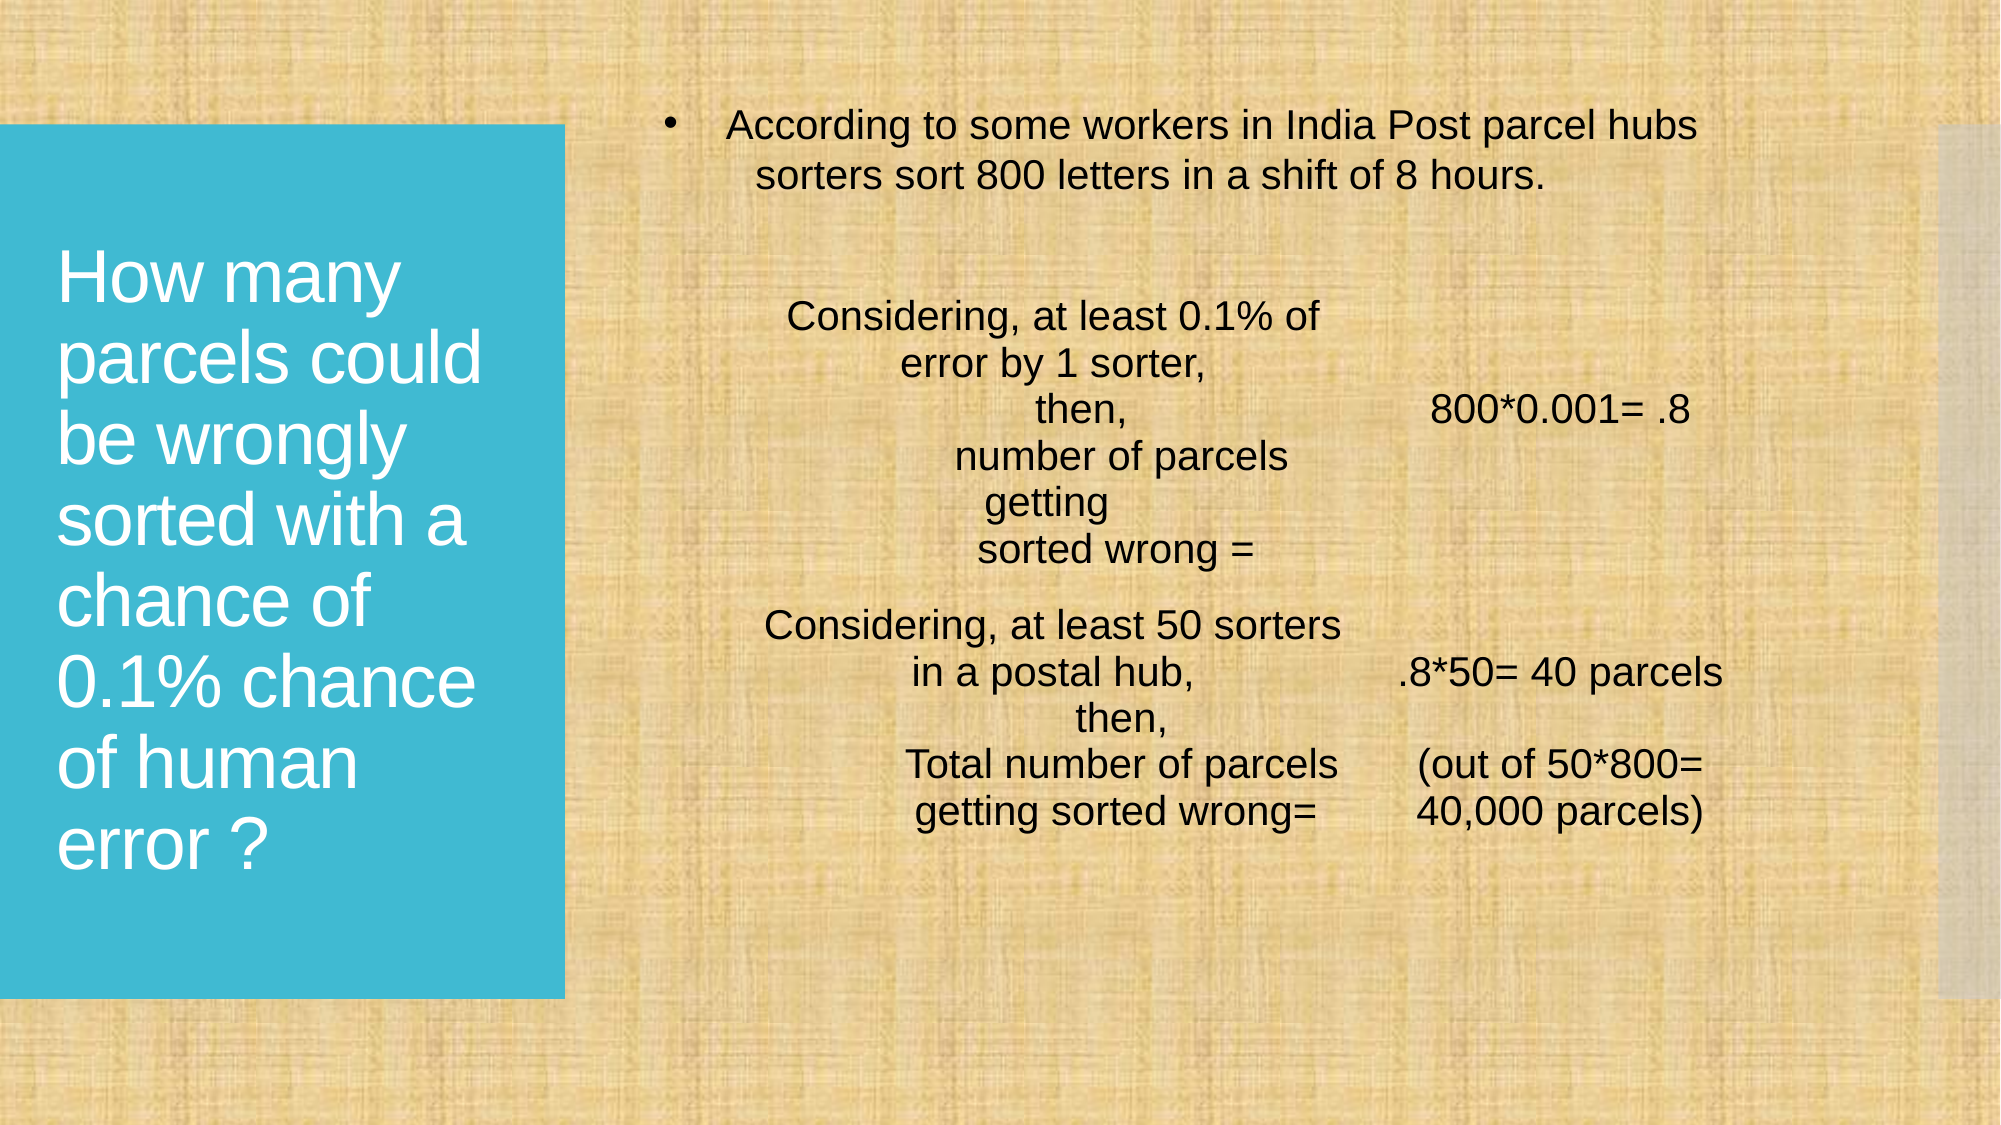

According to some workers in India Post parcel hubs
        sorters sort 800 letters in a shift of 8 hours.
# How many parcels could be wrongly sorted with a chance of 0.1% chance of human error ?
| Considering, at least 0.1% of error by 1 sorter, then, number of parcels getting sorted wrong = | 800\*0.001= .8 |
| --- | --- |
| Considering, at least 50 sorters in a postal hub, then, Total number of parcels getting sorted wrong= | .8\*50= 40 parcels (out of 50\*800= 40,000 parcels) |